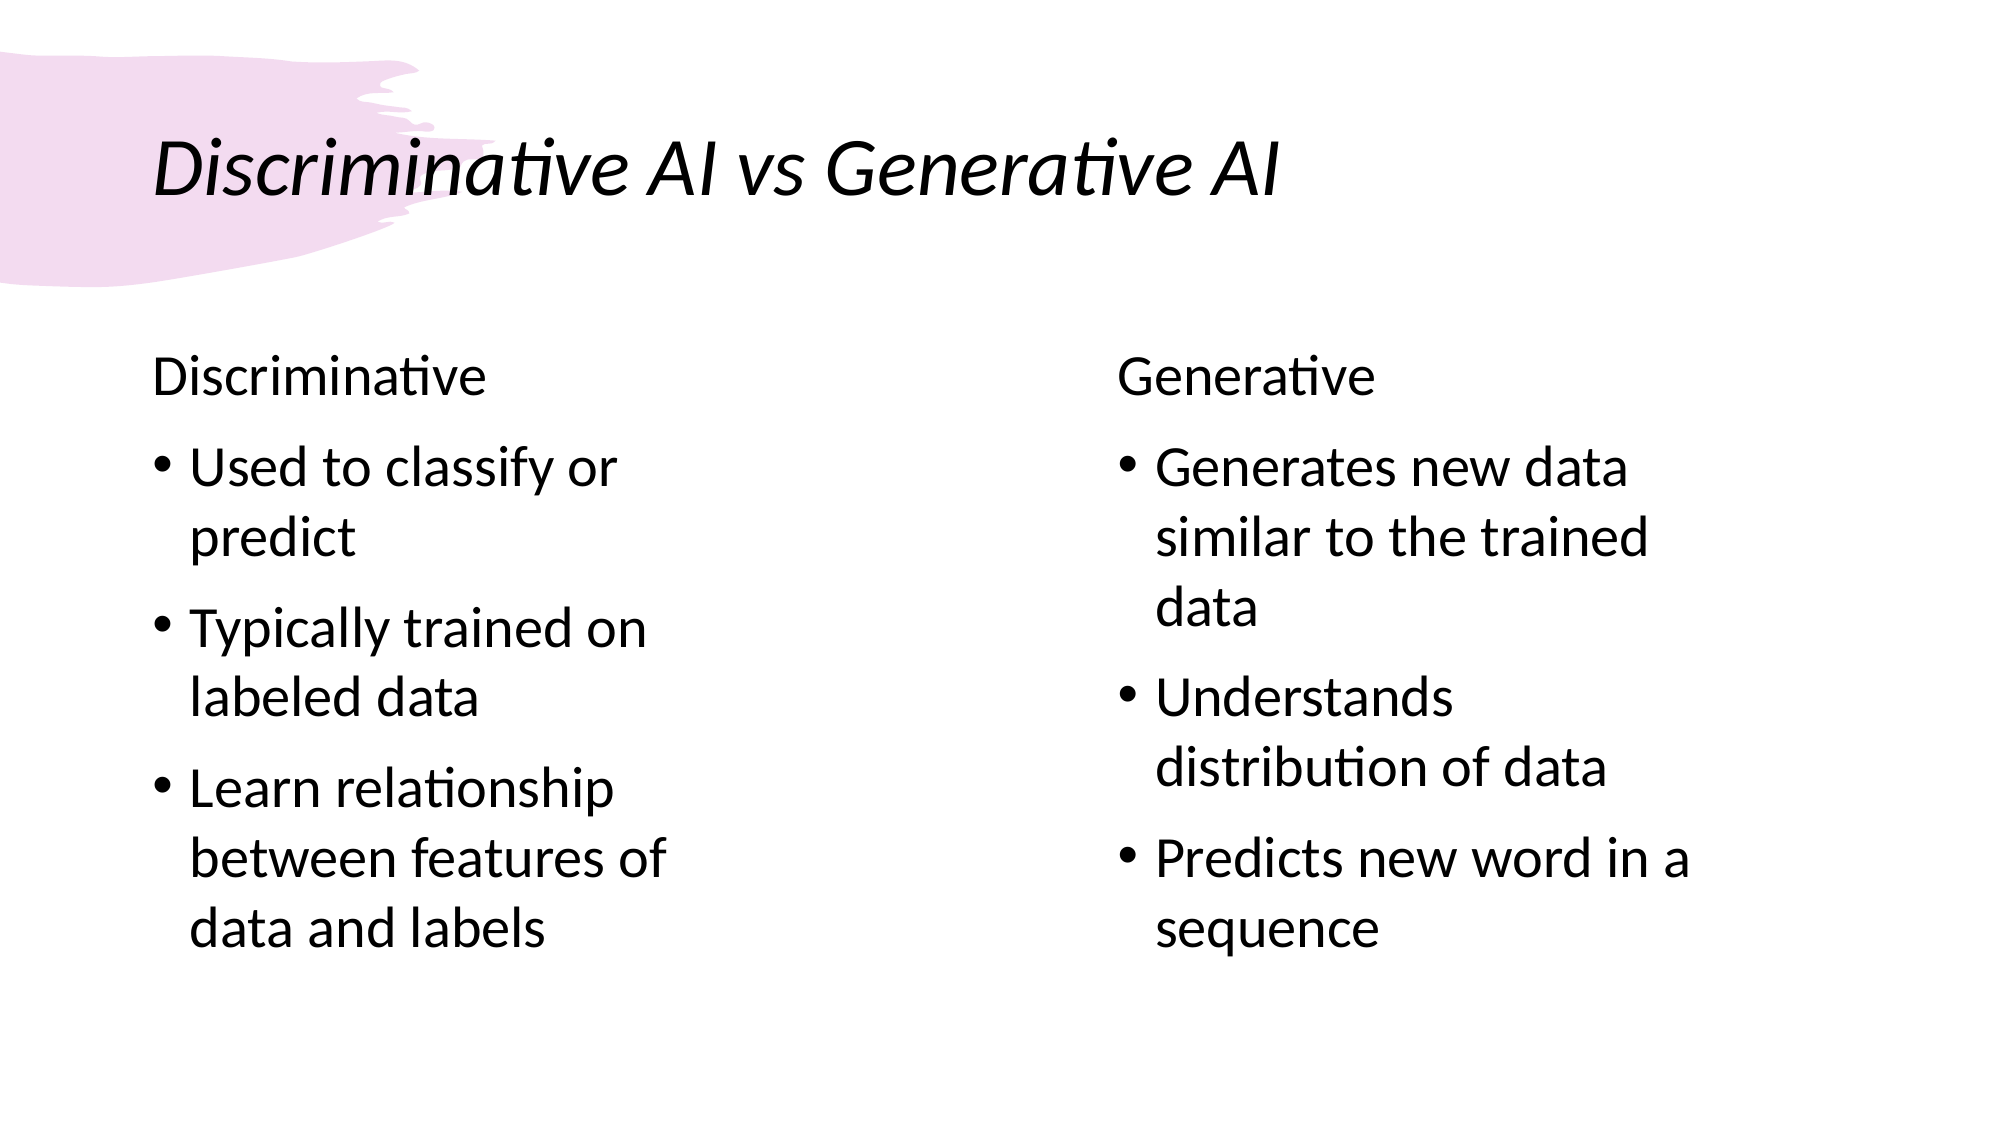

# Discriminative AI vs Generative AI
Discriminative
Used to classify or predict
Typically trained on labeled data
Learn relationship between features of data and labels

Generative
Generates new data similar to the trained data
Understands distribution of data
Predicts new word in a sequence